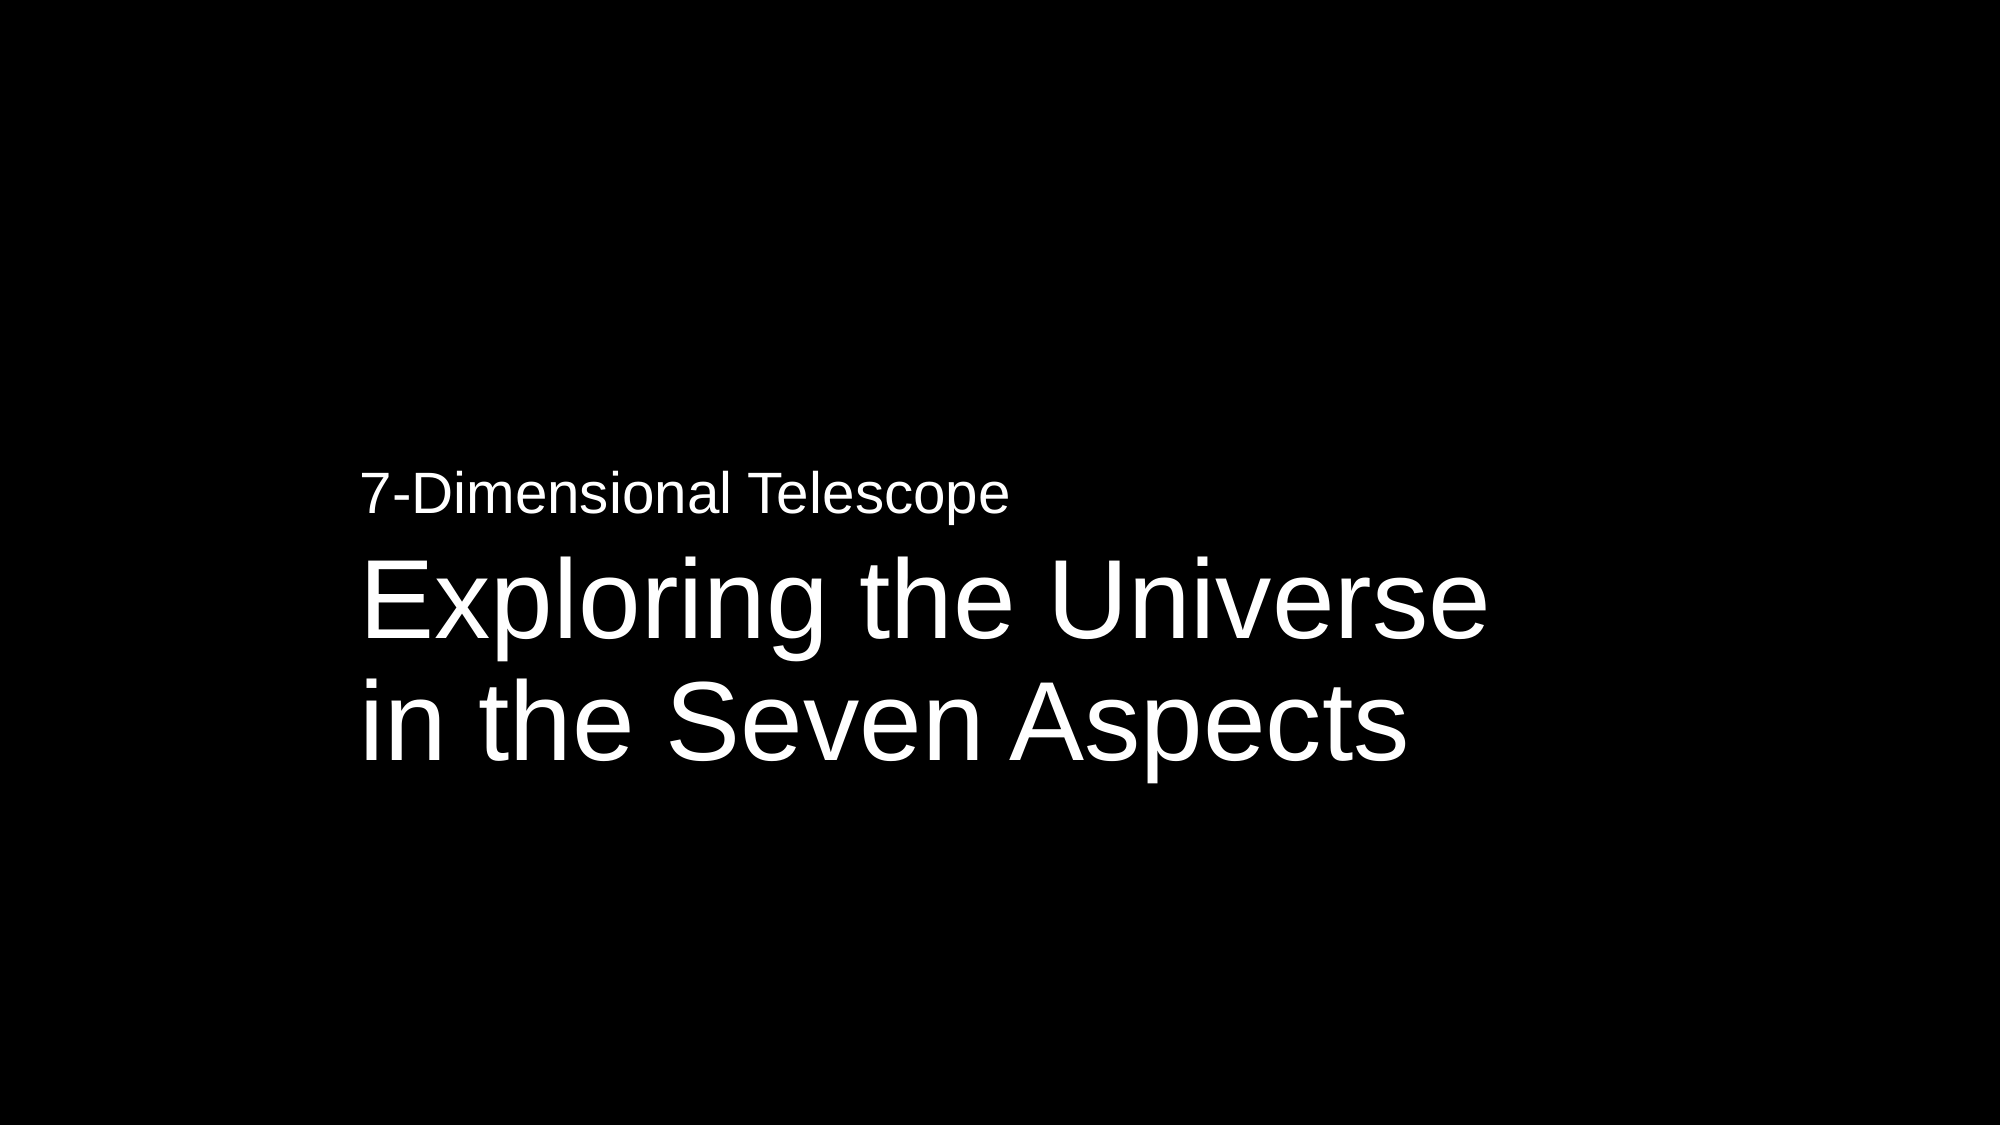

# 7-Dimensional Telescope
Exploring the Universe
in the Seven Aspects